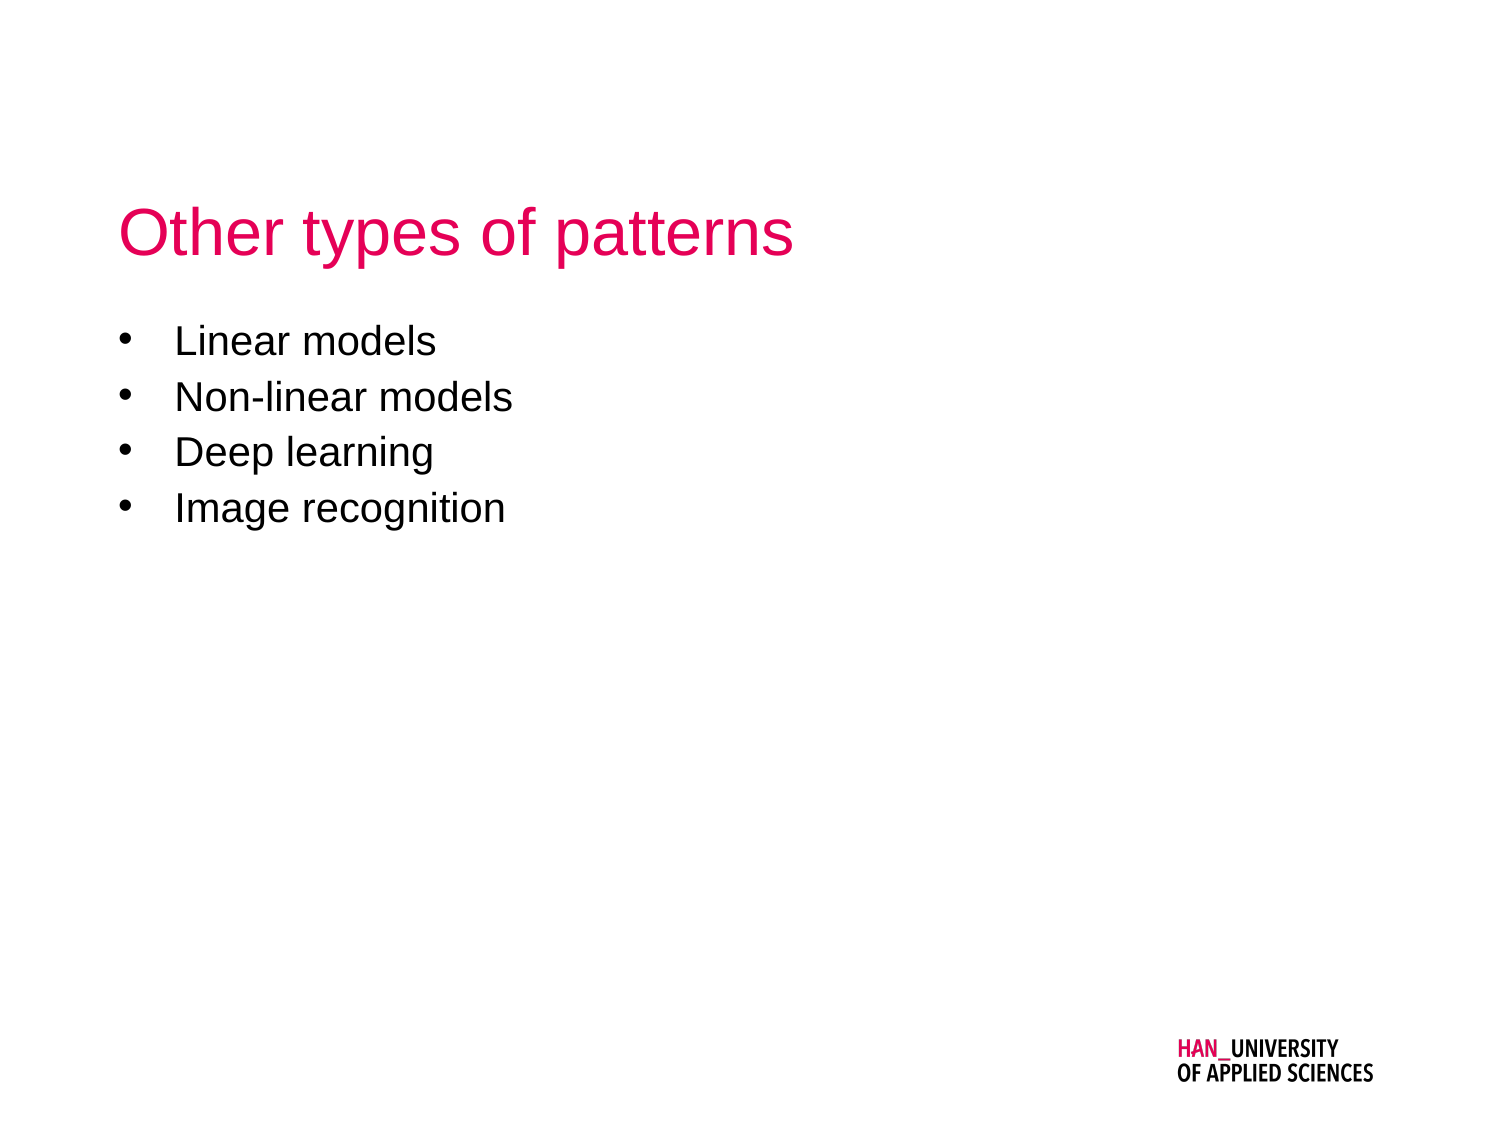

# Other types of patterns
Linear models
Non-linear models
Deep learning
Image recognition